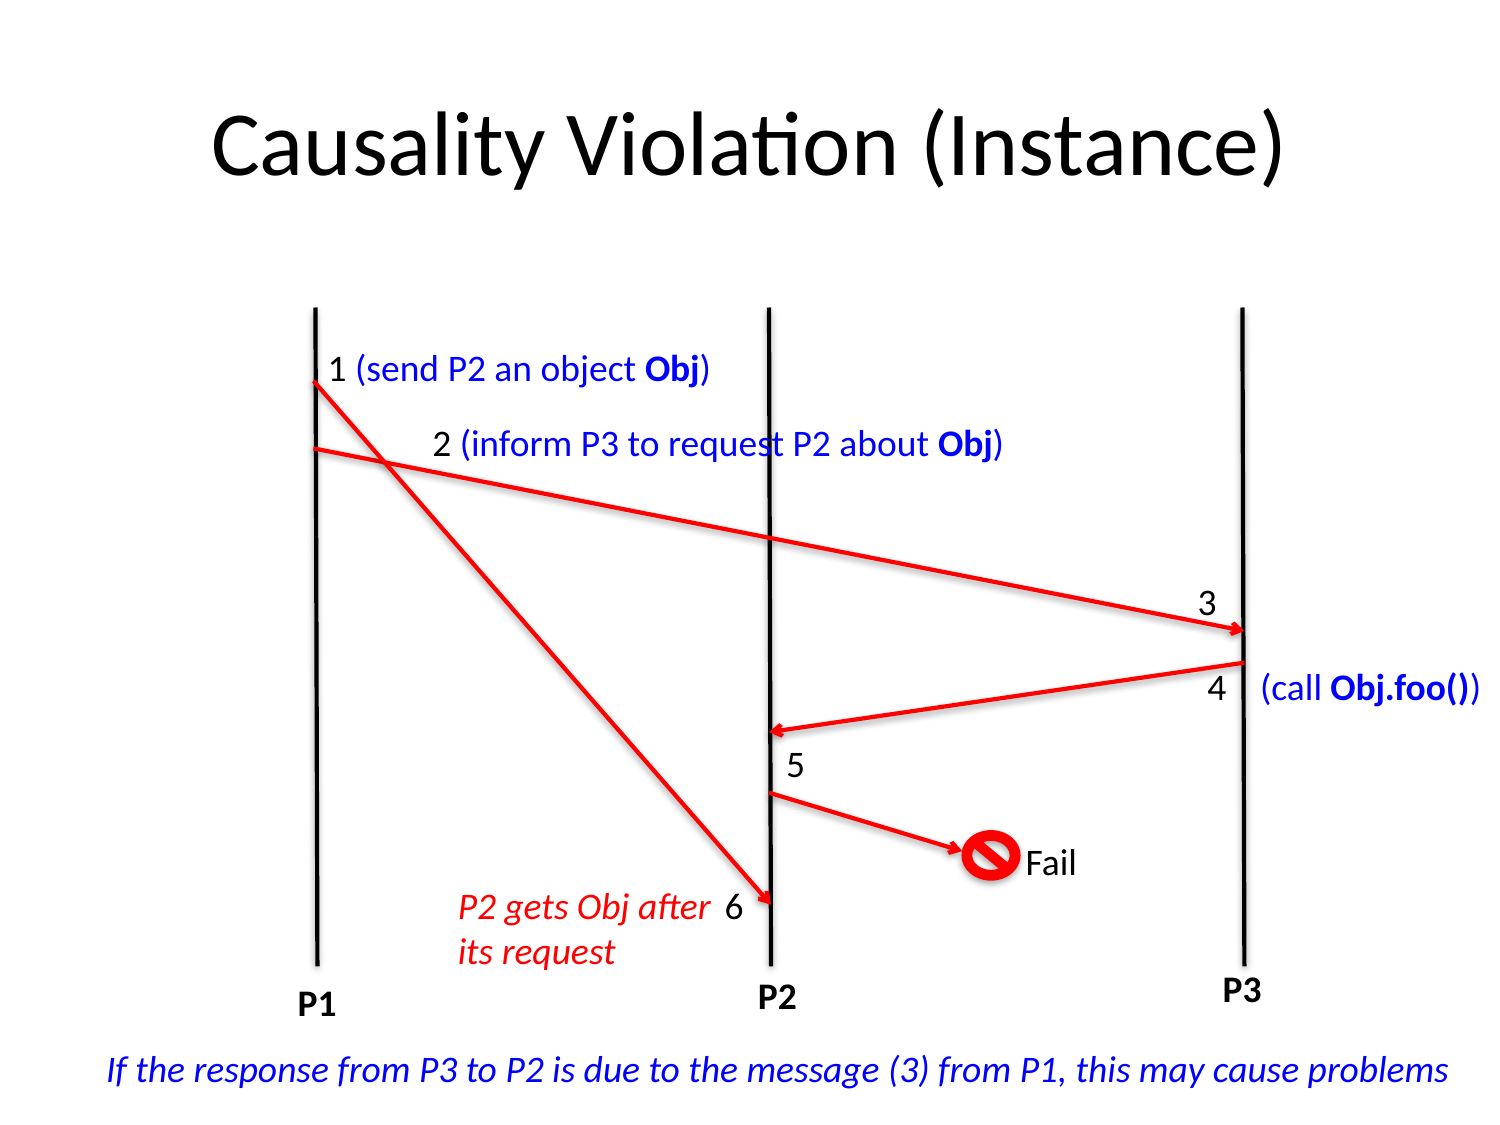

# Causality Violation (Instance)
1 (send P2 an object Obj)
2 (inform P3 to request P2 about Obj)
3
4    (call Obj.foo())
5

Fail
6
P2 gets Obj after
its request
P3
P2
P1
If the response from P3 to P2 is due to the message (3) from P1, this may cause problems